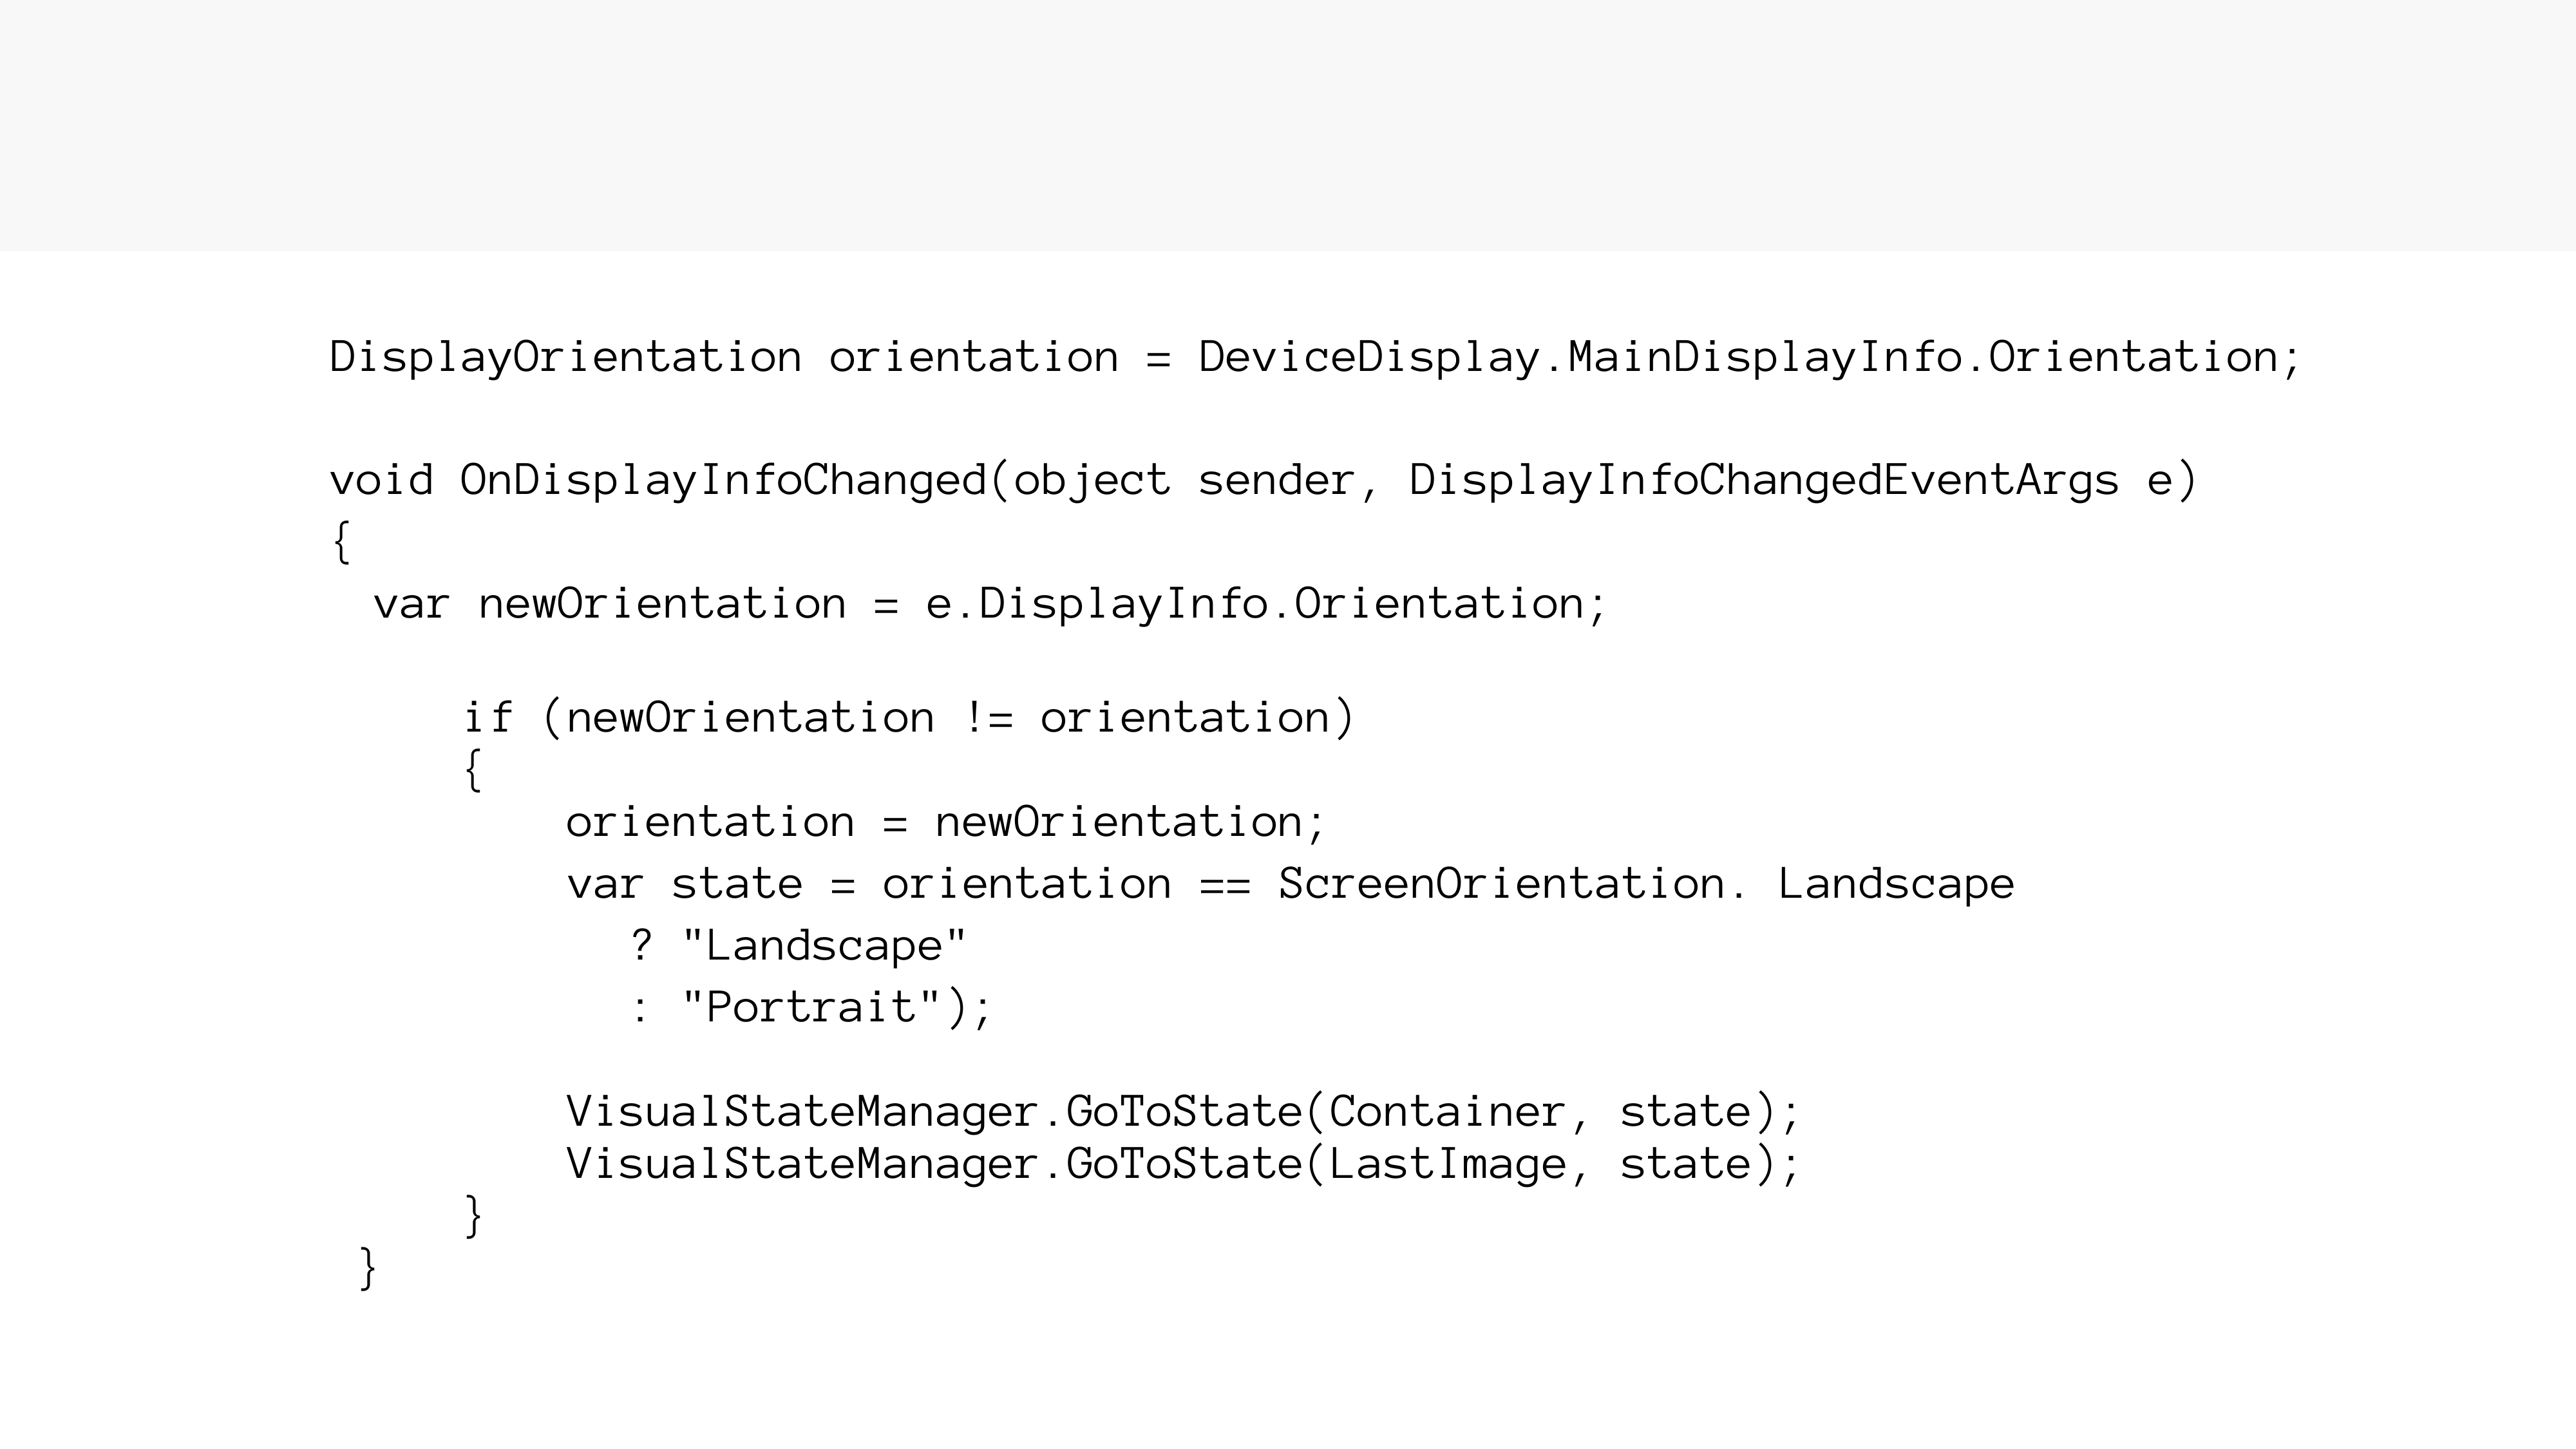

DisplayOrientation orientation = DeviceDisplay.MainDisplayInfo.Orientation;

       void OnDisplayInfoChanged(object sender, DisplayInfoChangedEventArgs e)
       {
	     var newOrientation = e.DisplayInfo.Orientation;
            if (newOrientation != orientation)
            {
                orientation = newOrientation;
                var state = orientation == ScreenOrientation. Landscape
					? "Landscape"
					: "Portrait");
                VisualStateManager.GoToState(Container, state);
                VisualStateManager.GoToState(LastImage, state);
            }
        }